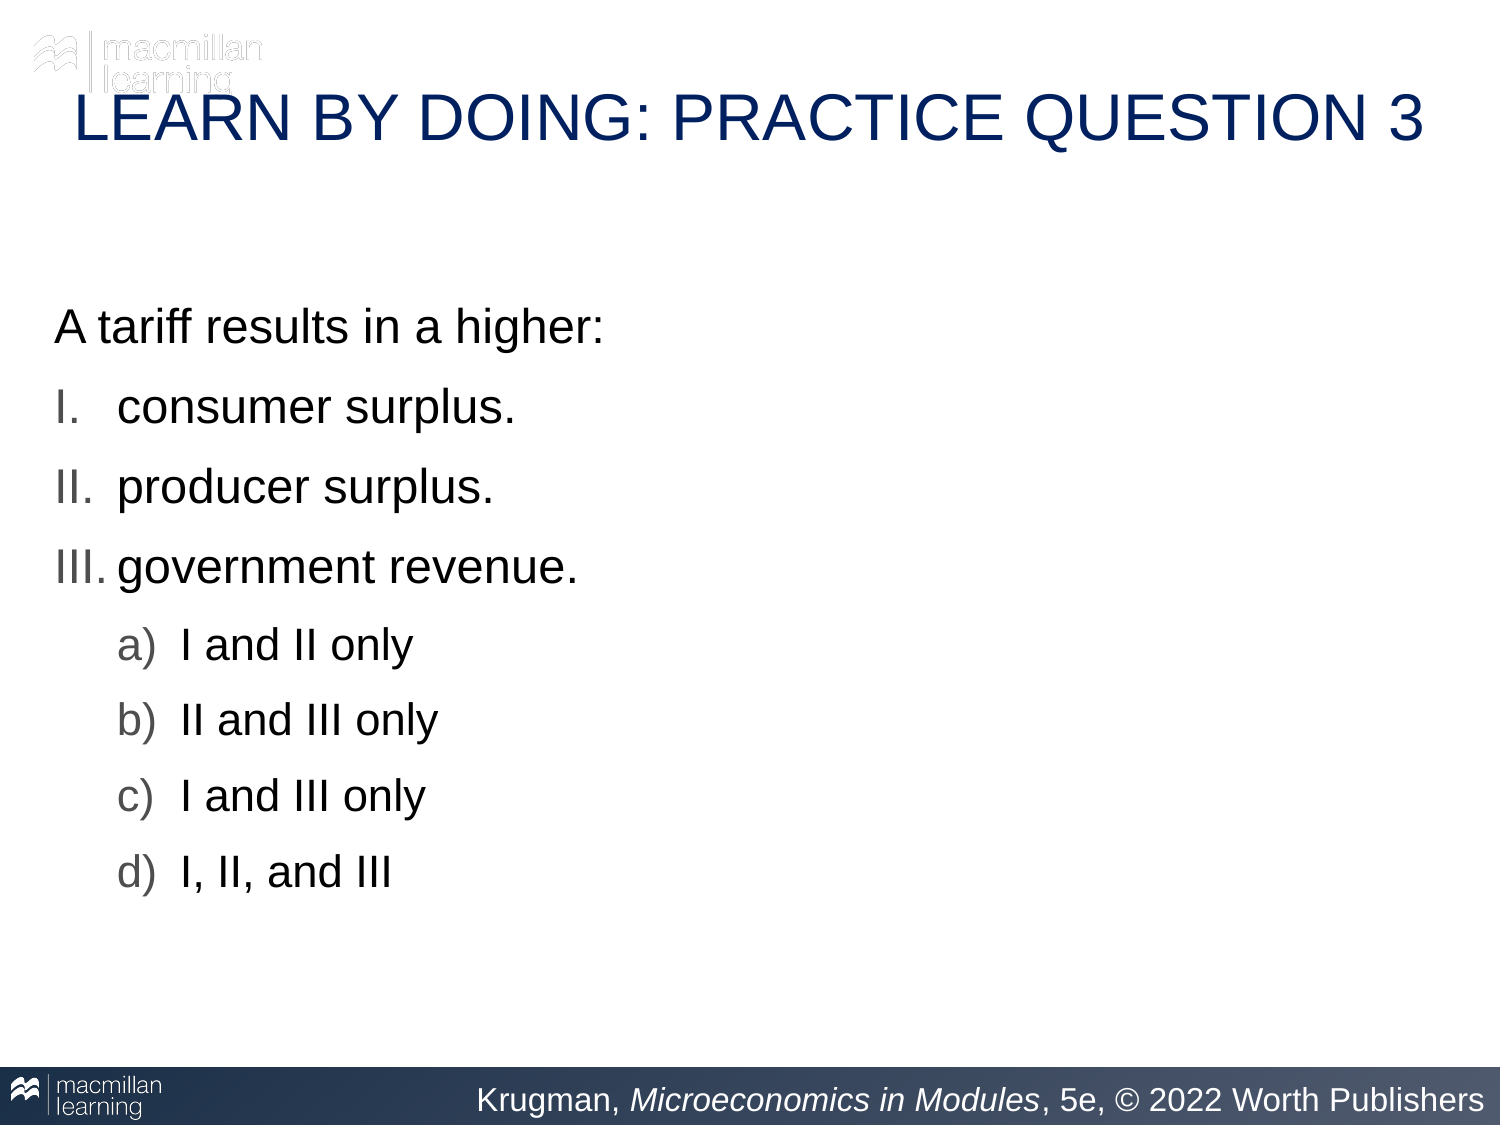

# LEARN BY DOING: PRACTICE QUESTION 3
A tariff results in a higher:
consumer surplus.
producer surplus.
government revenue.
I and II only
II and III only
I and III only
I, II, and III